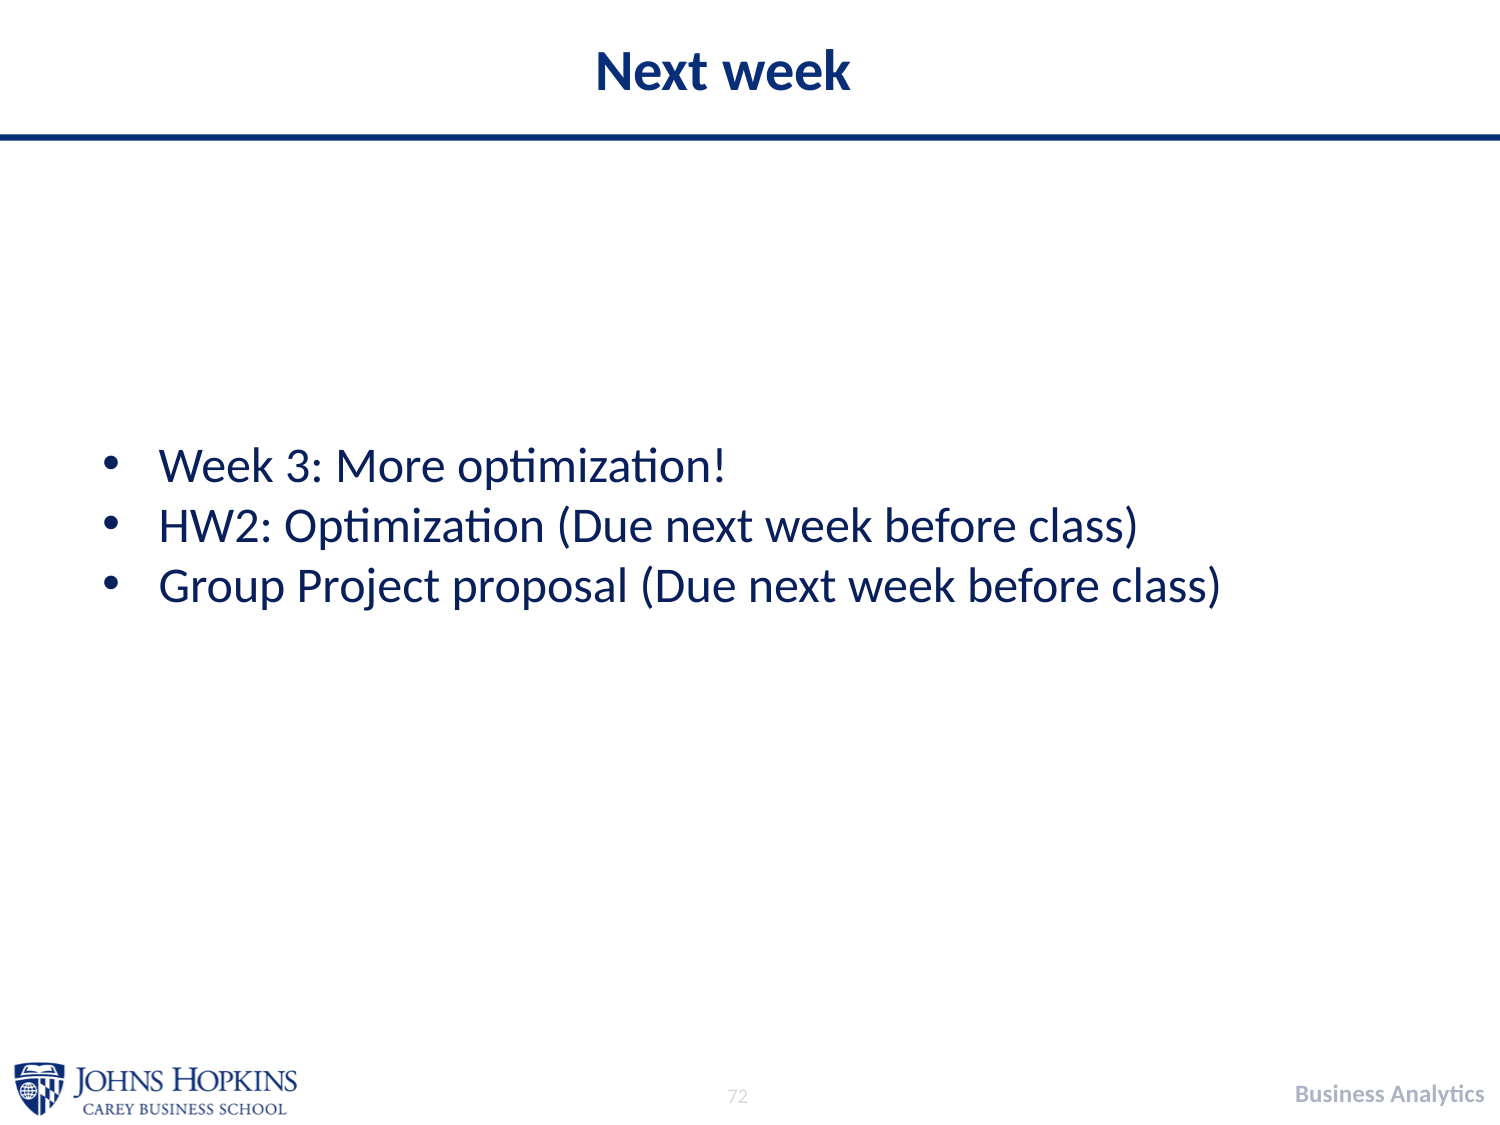

Next week
Week 3: More optimization!
HW2: Optimization (Due next week before class)
Group Project proposal (Due next week before class)
72